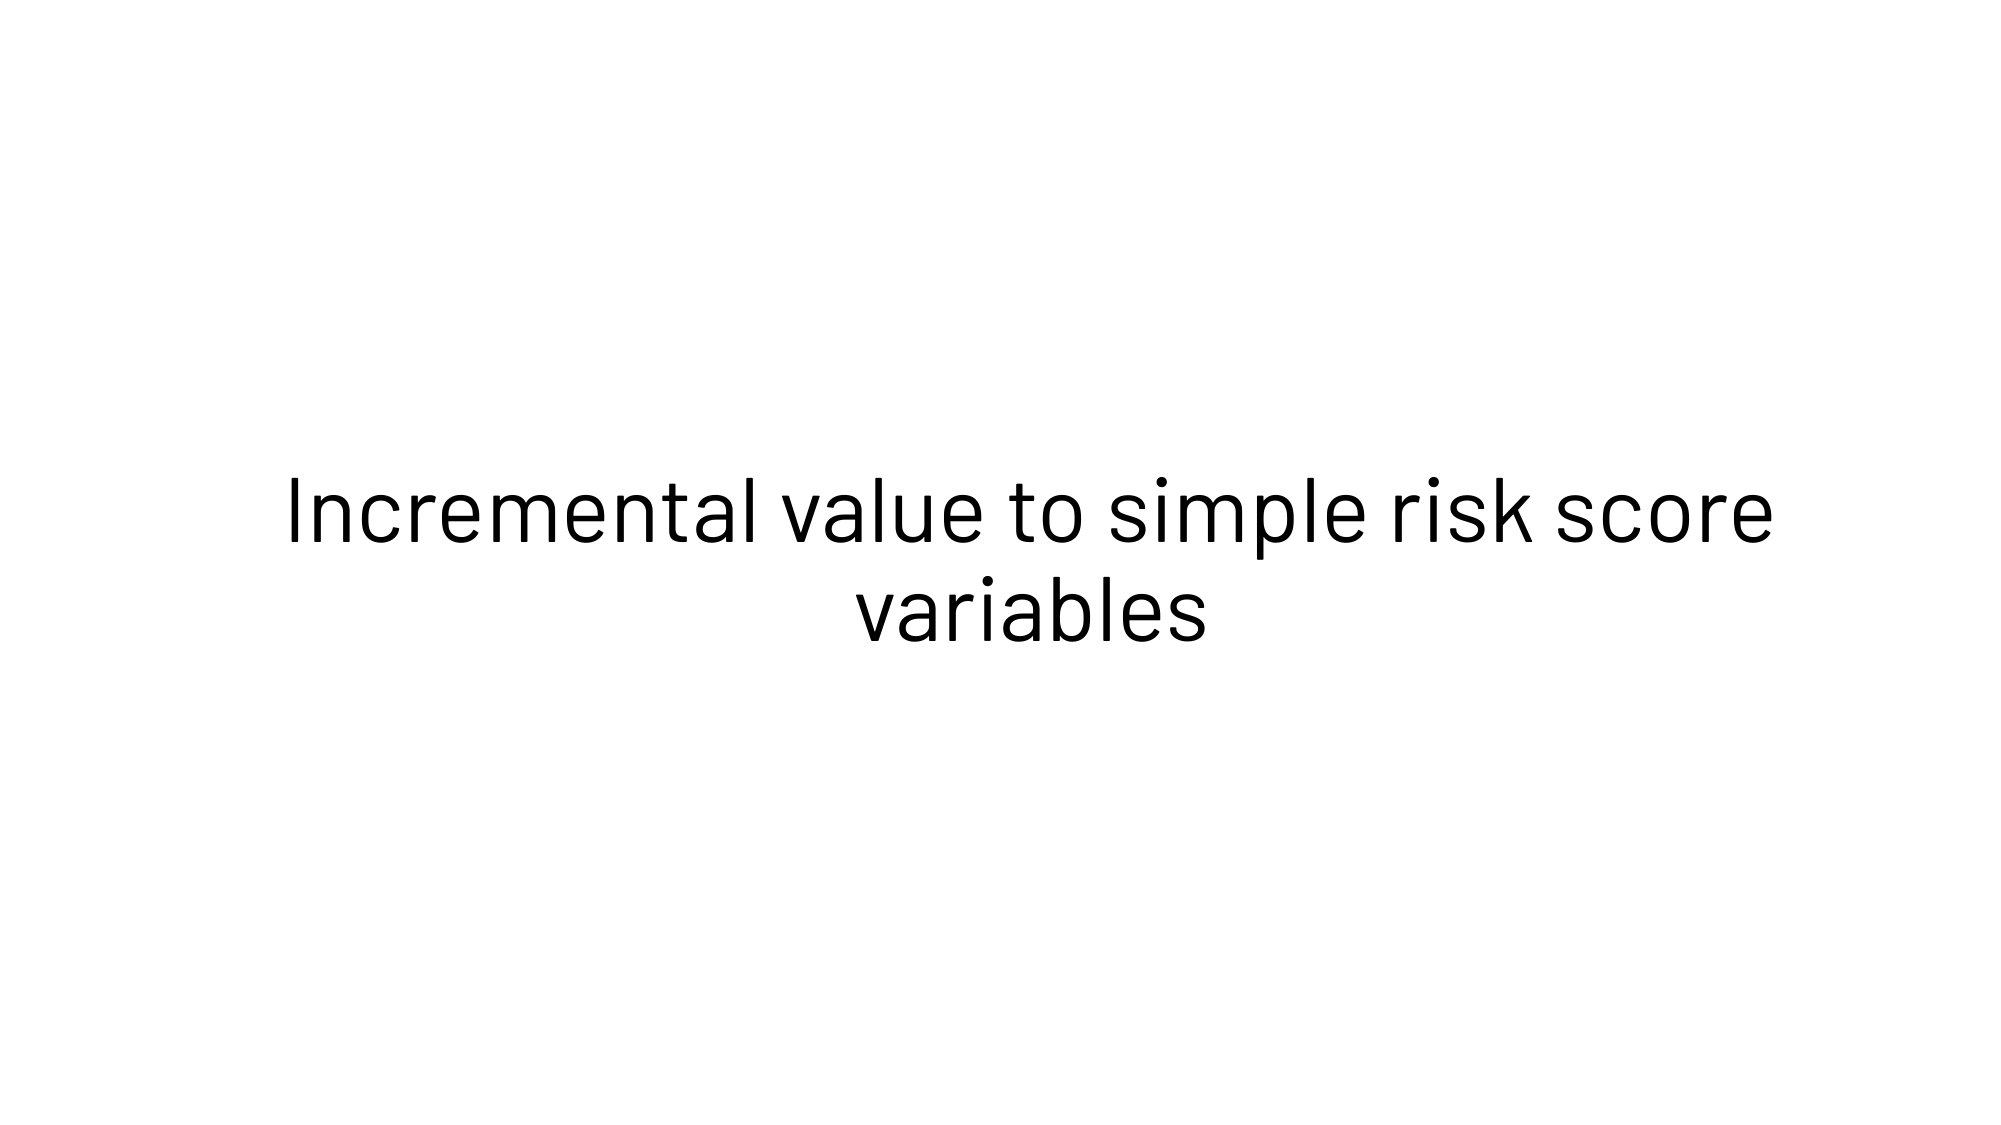

# Incremental value to simple risk score variables